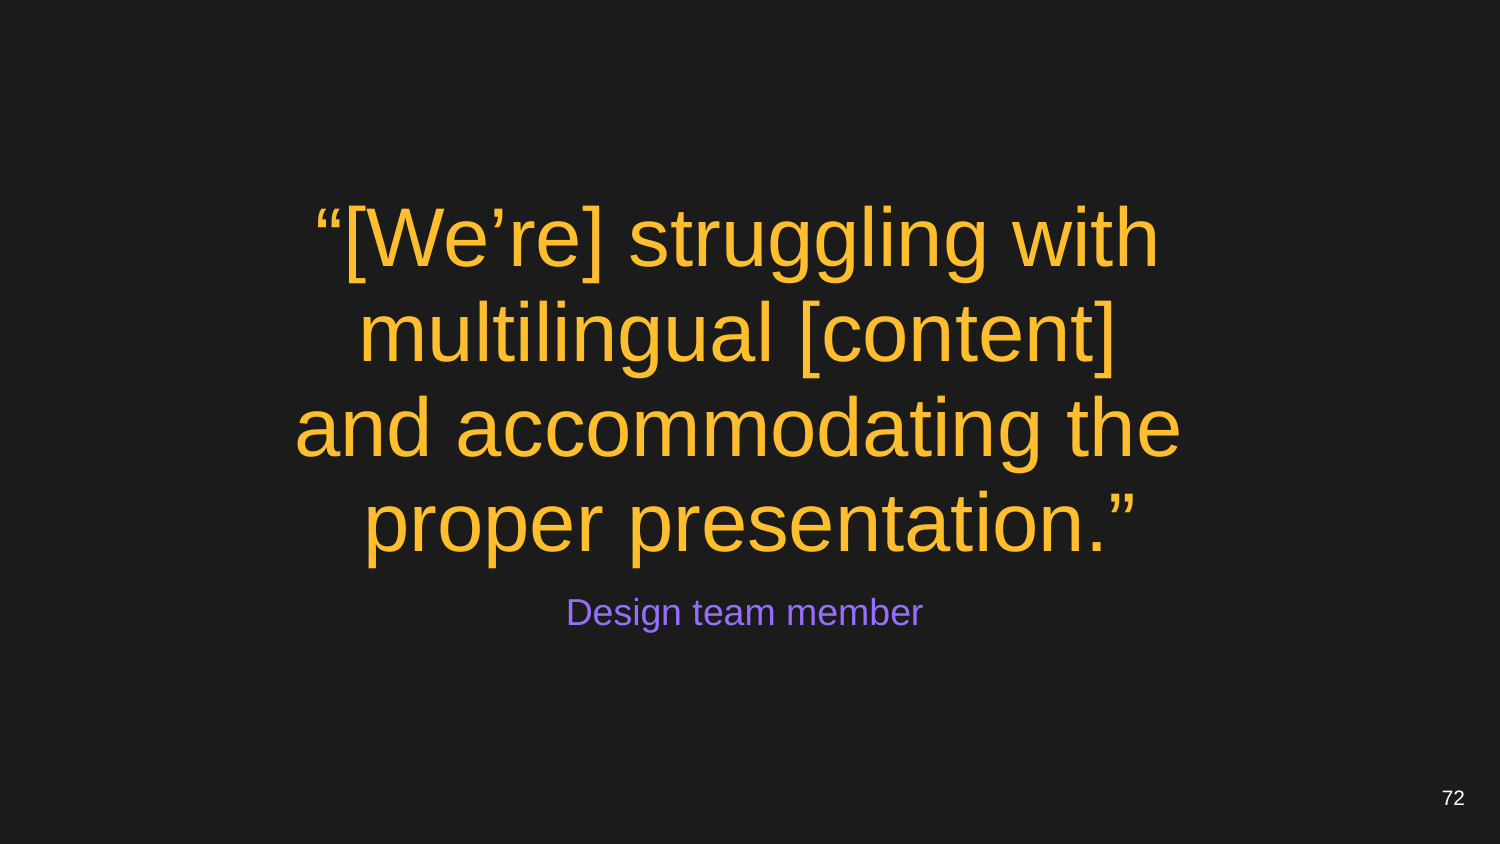

# “[We’re] struggling with multilingual [content] and accommodating the proper presentation.”
Design team member
72